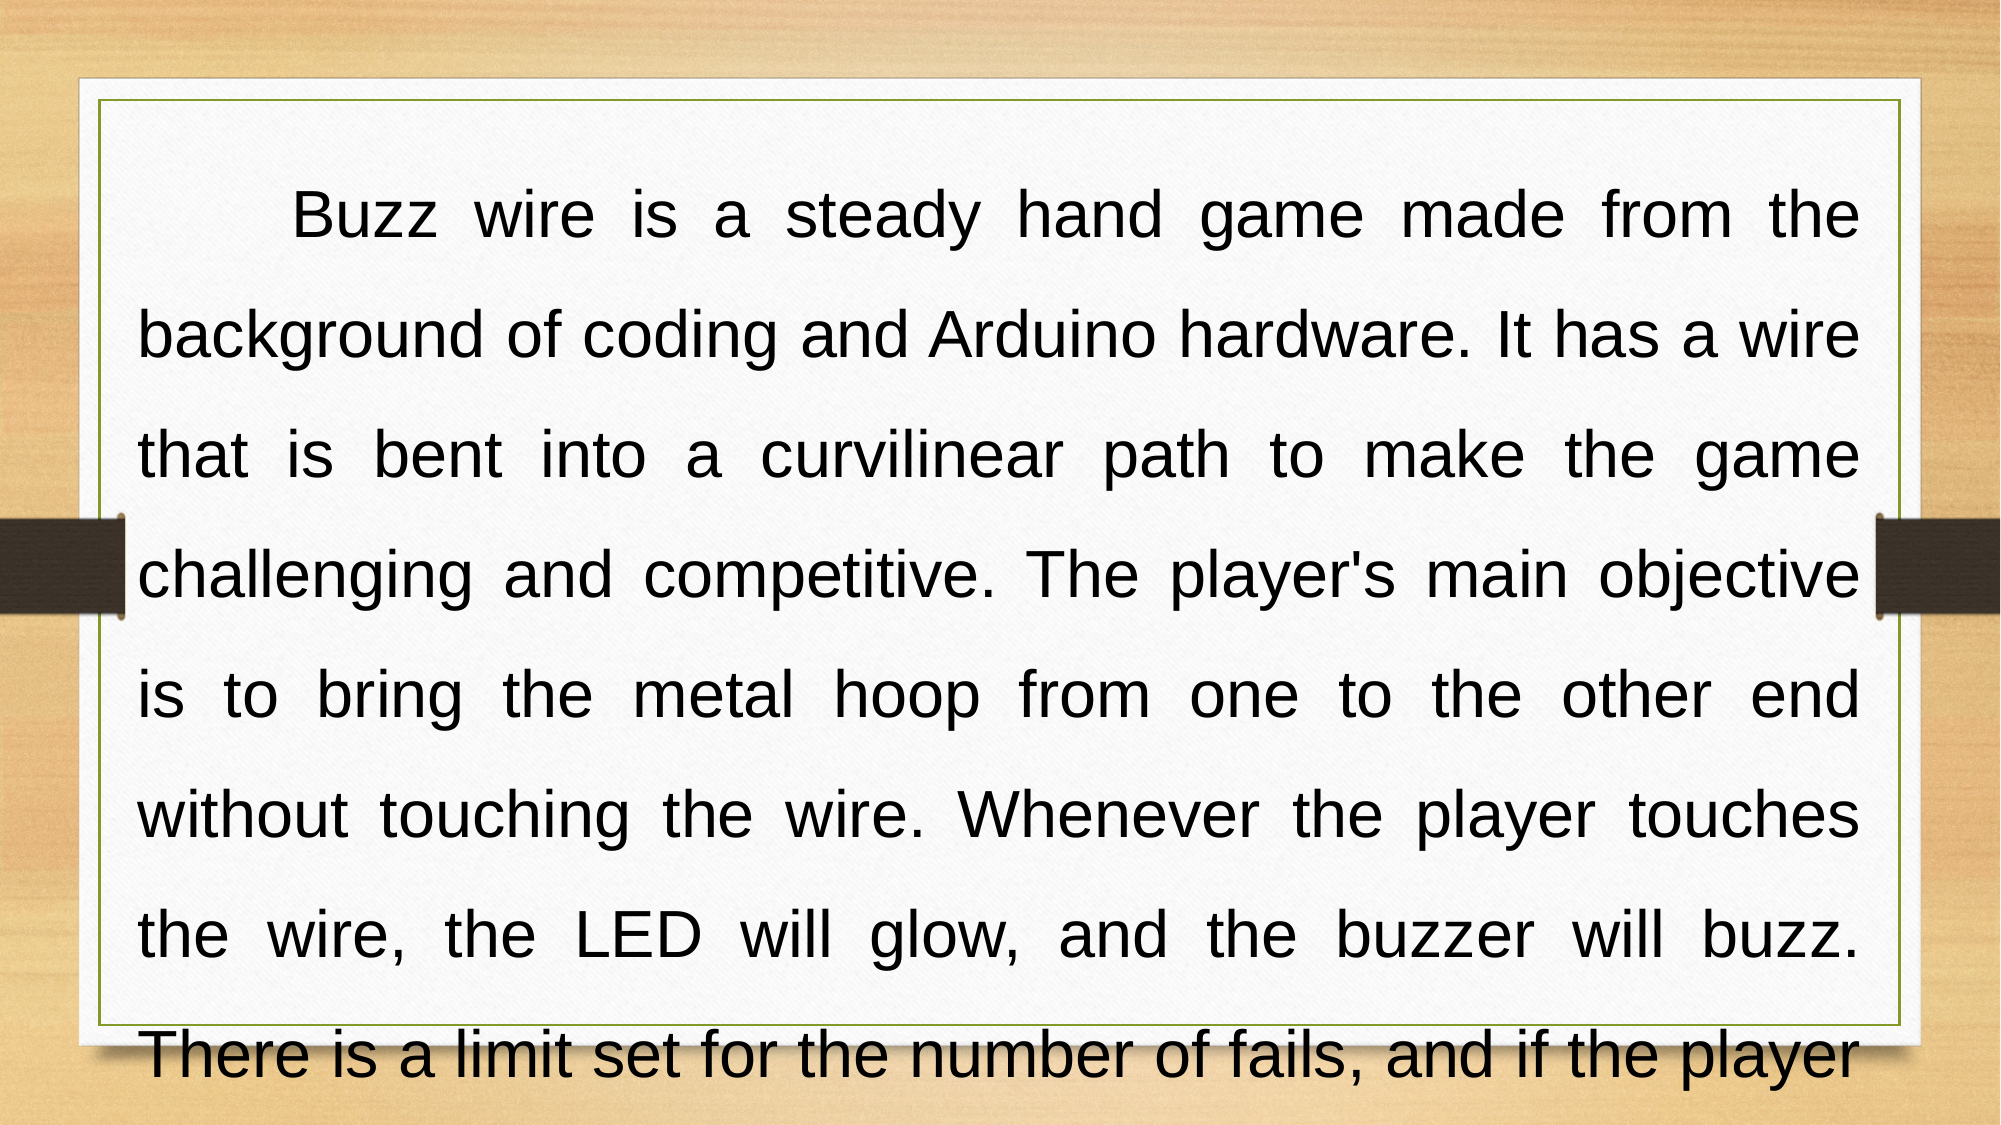

Buzz wire is a steady hand game made from the background of coding and Arduino hardware. It has a wire that is bent into a curvilinear path to make the game challenging and competitive. The player's main objective is to bring the metal hoop from one to the other end without touching the wire. Whenever the player touches the wire, the LED will glow, and the buzzer will buzz. There is a limit set for the number of fails, and if the player crosses the threshold, the game ends. Further thing, here, is an LED counter which displays the number of fails.